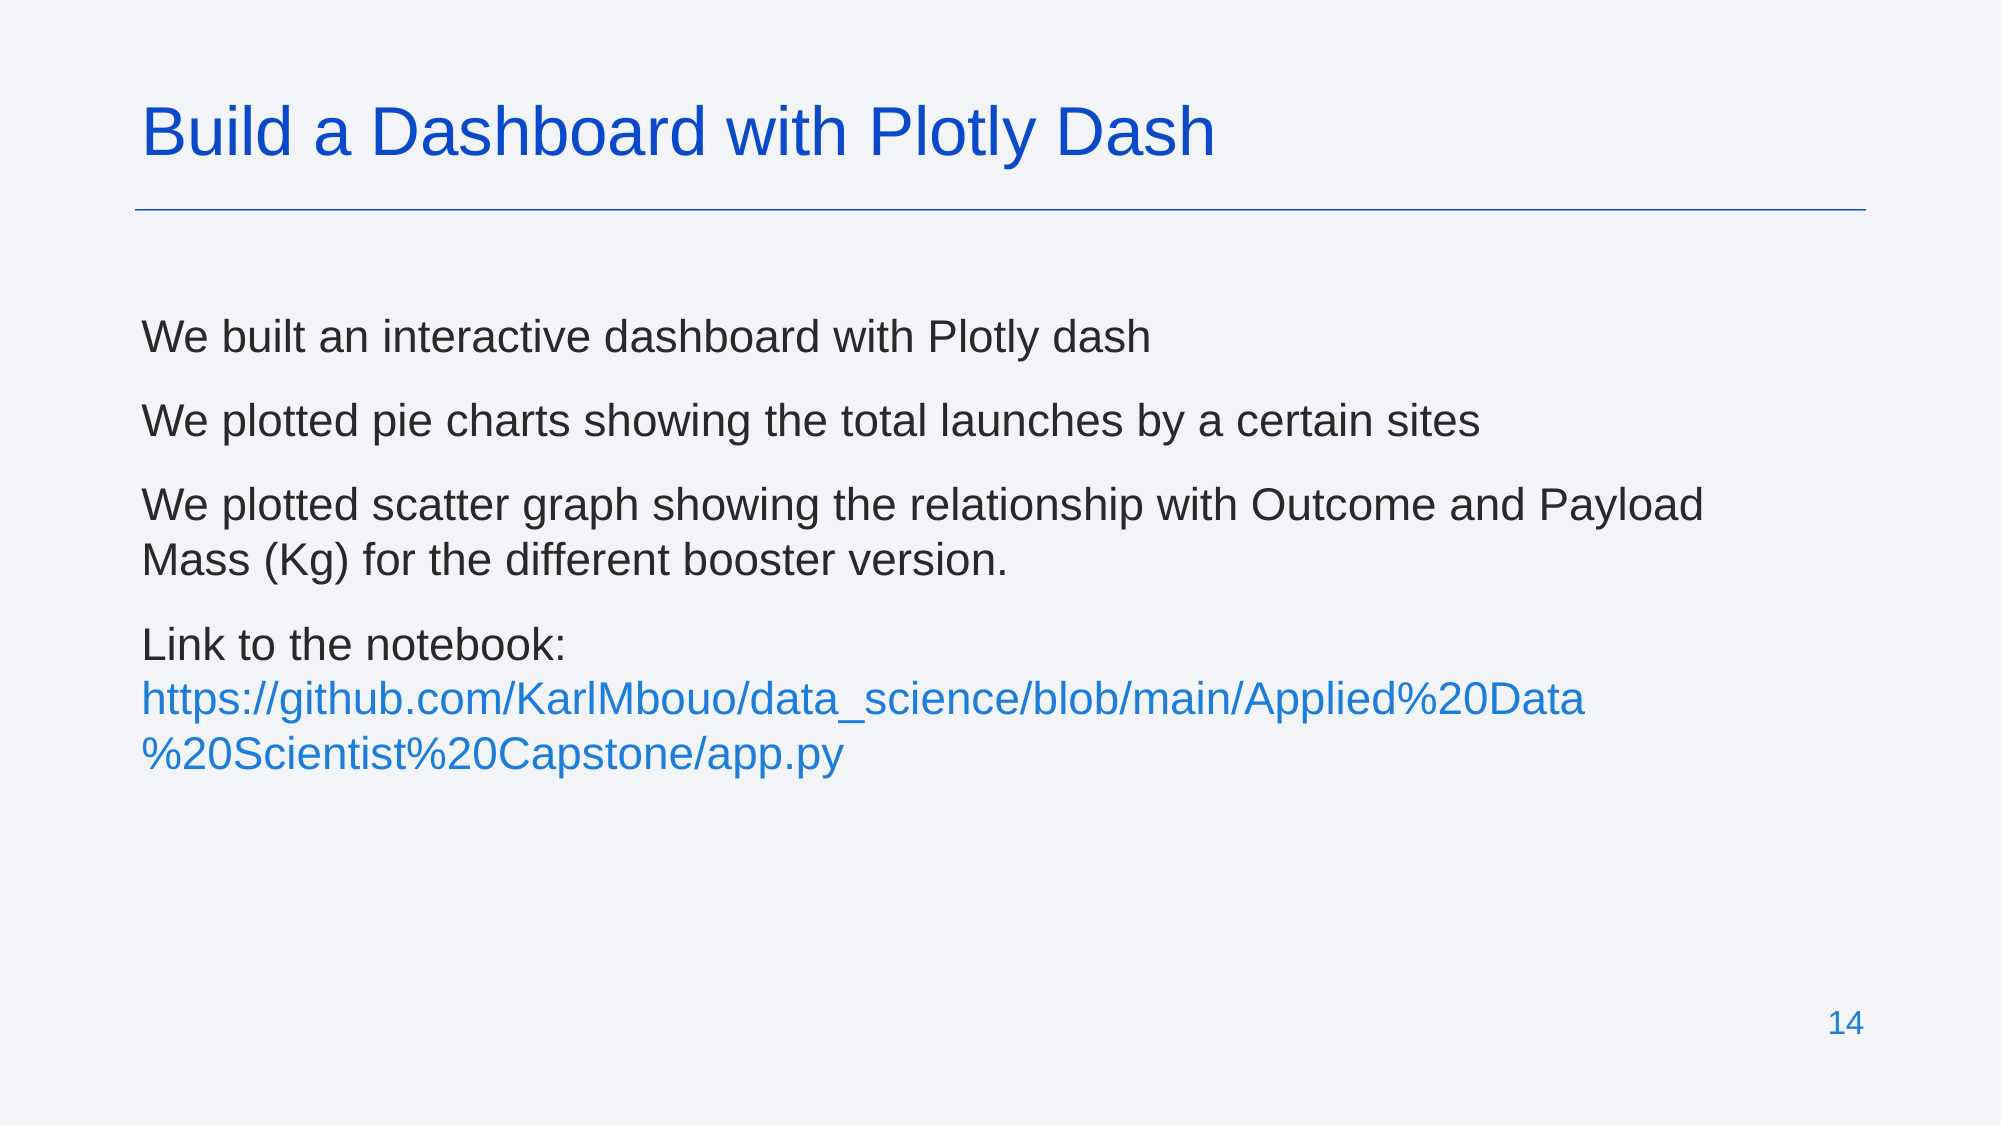

Build a Dashboard with Plotly Dash
We built an interactive dashboard with Plotly dash
We plotted pie charts showing the total launches by a certain sites
We plotted scatter graph showing the relationship with Outcome and Payload Mass (Kg) for the different booster version.
Link to the notebook: https://github.com/KarlMbouo/data_science/blob/main/Applied%20Data%20Scientist%20Capstone/app.py
14